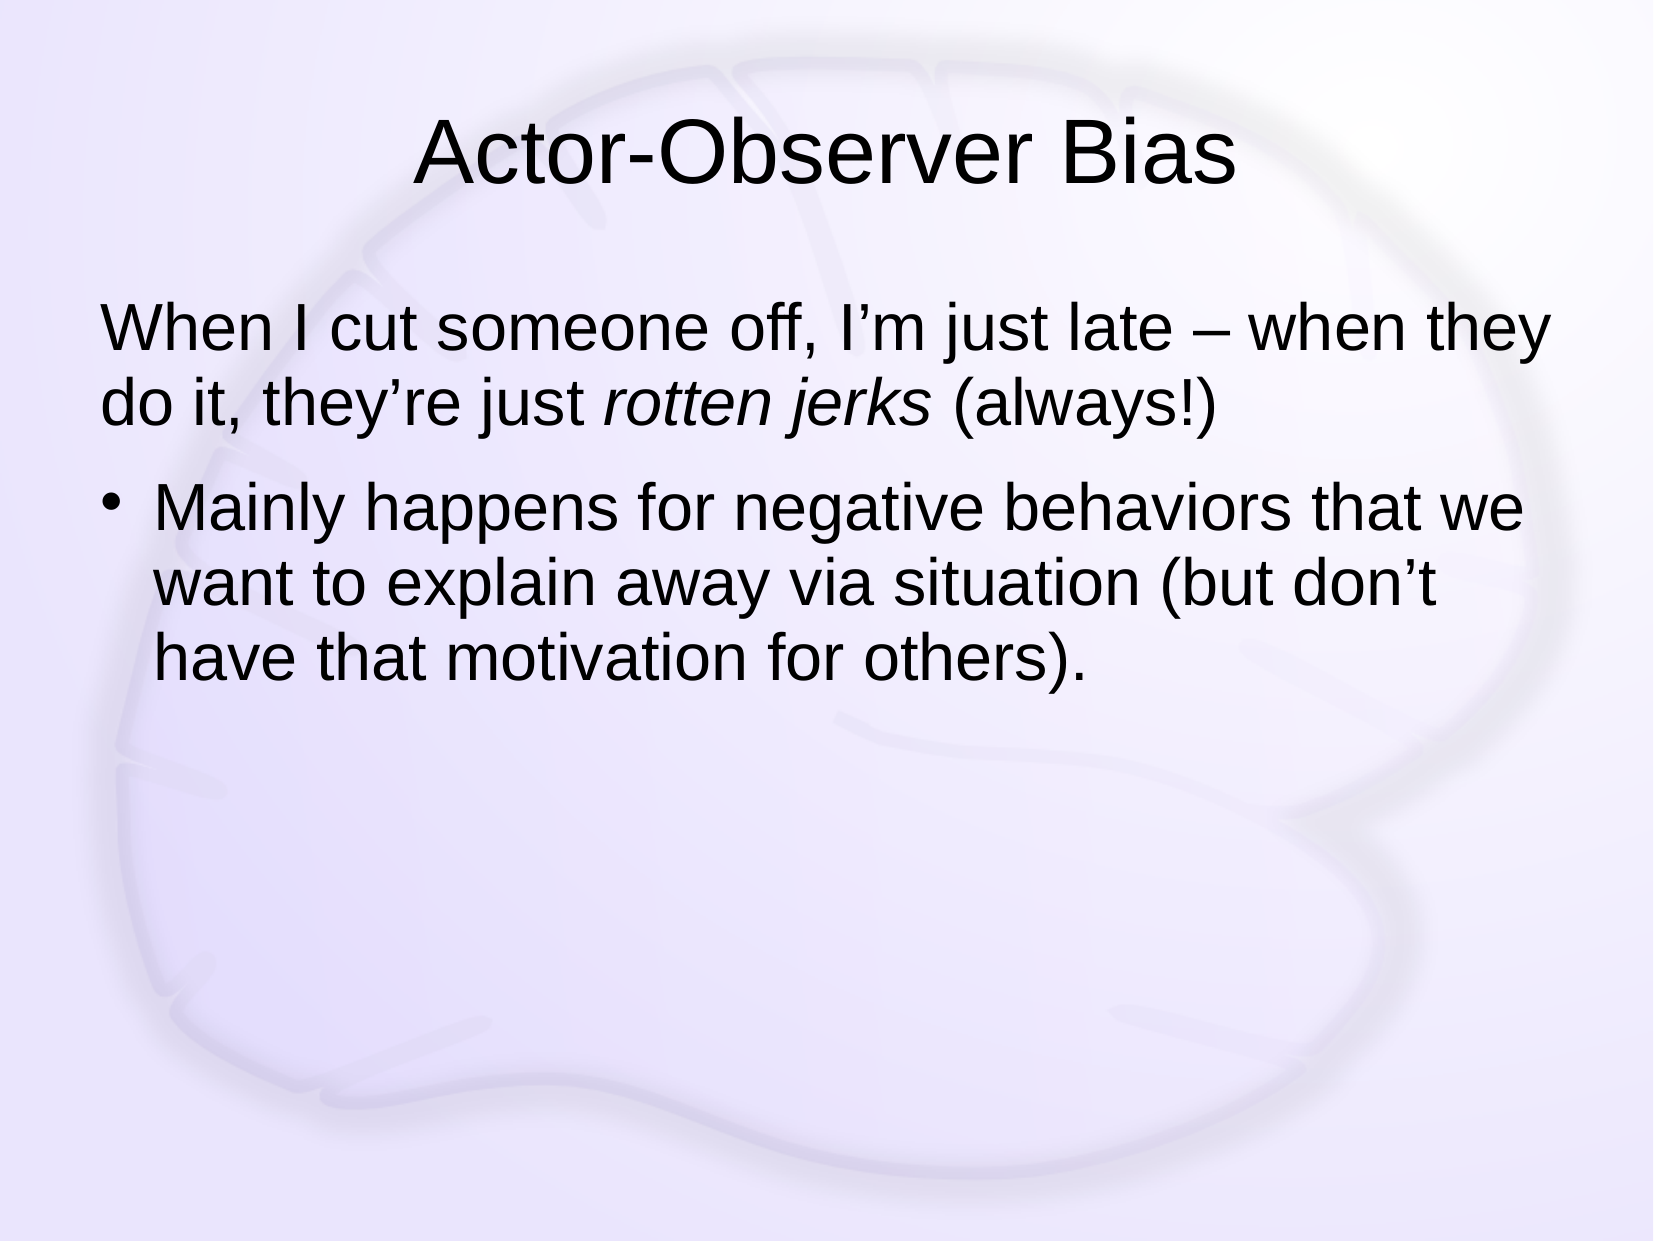

# Actor-Observer Bias
When I cut someone off, I’m just late – when they do it, they’re just rotten jerks (always!)
Mainly happens for negative behaviors that we want to explain away via situation (but don’t have that motivation for others).